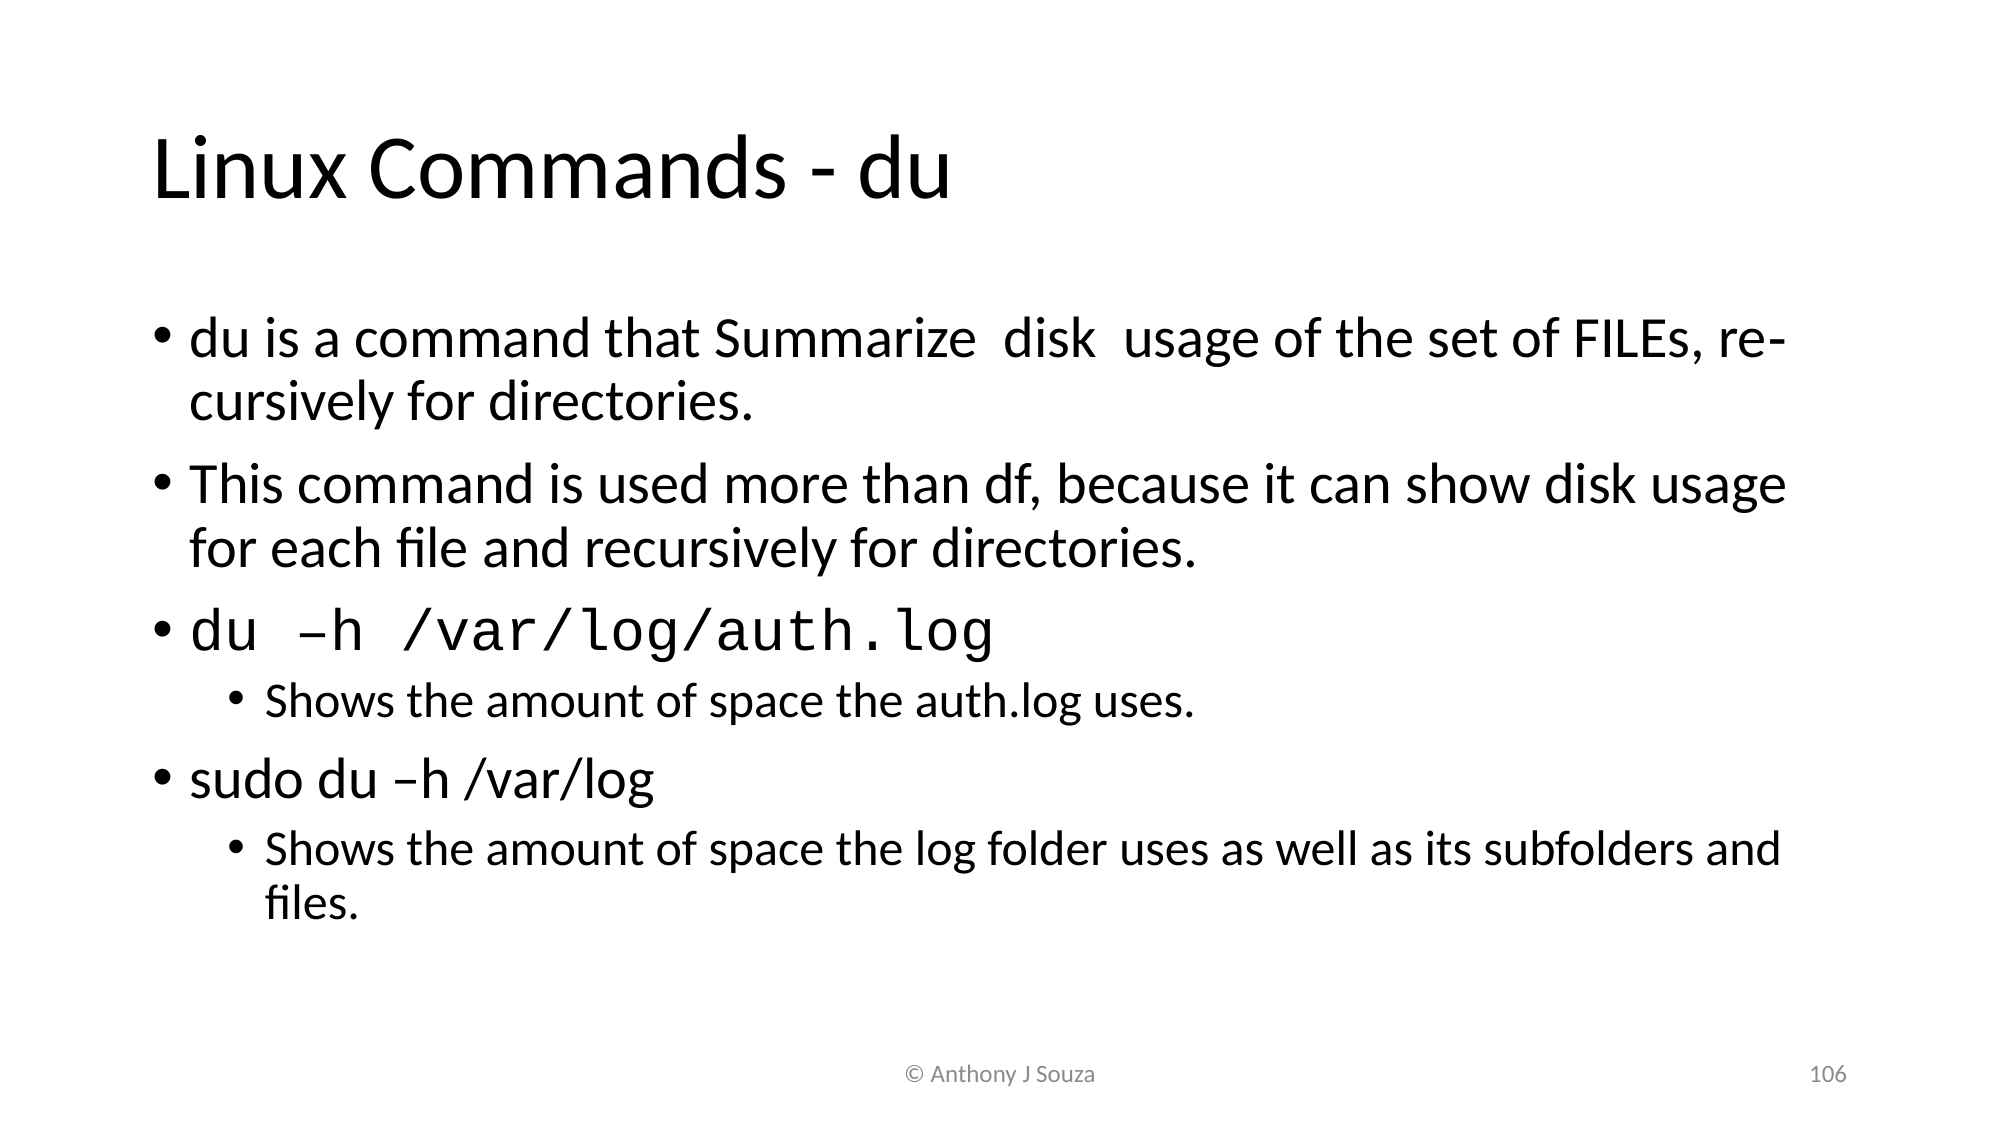

# Linux Commands - du
du is a command that Summarize  disk  usage of the set of FILEs, re‐cursively for directories.
This command is used more than df, because it can show disk usage for each file and recursively for directories.
du –h /var/log/auth.log
Shows the amount of space the auth.log uses.
sudo du –h /var/log
Shows the amount of space the log folder uses as well as its subfolders and files.
© Anthony J Souza
106